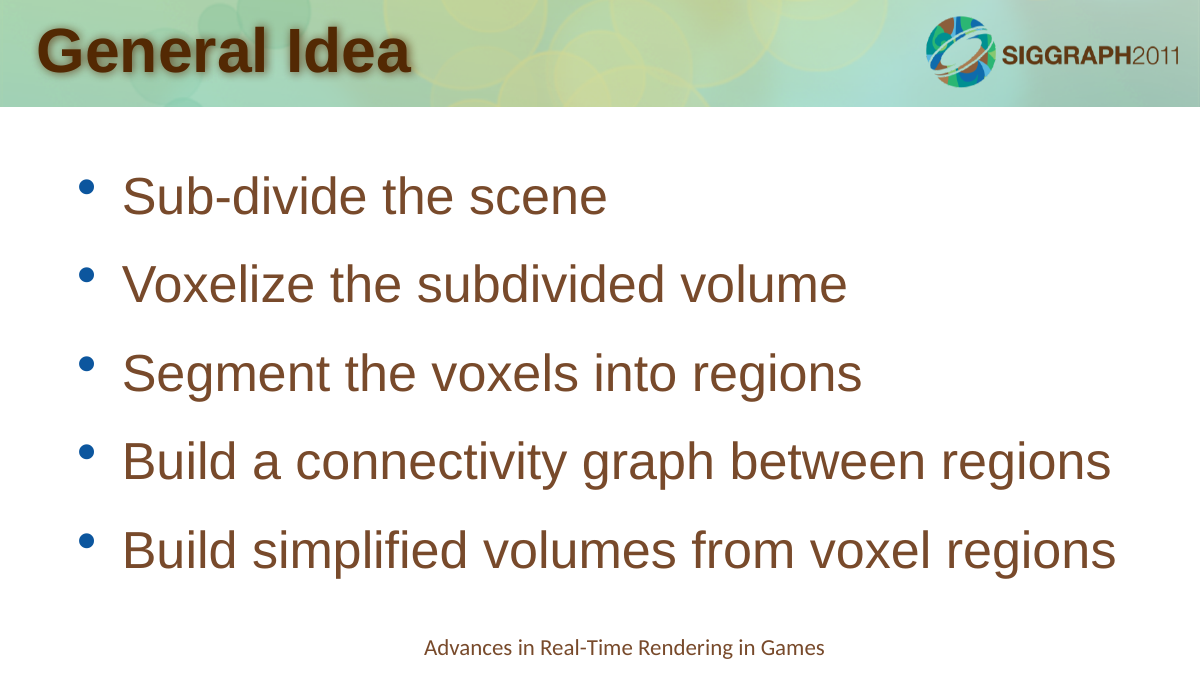

# General Idea

Sub-divide the scene
Voxelize the subdivided volume
Segment the voxels into regions
Build a connectivity graph between regions
Build simplified volumes from voxel regions